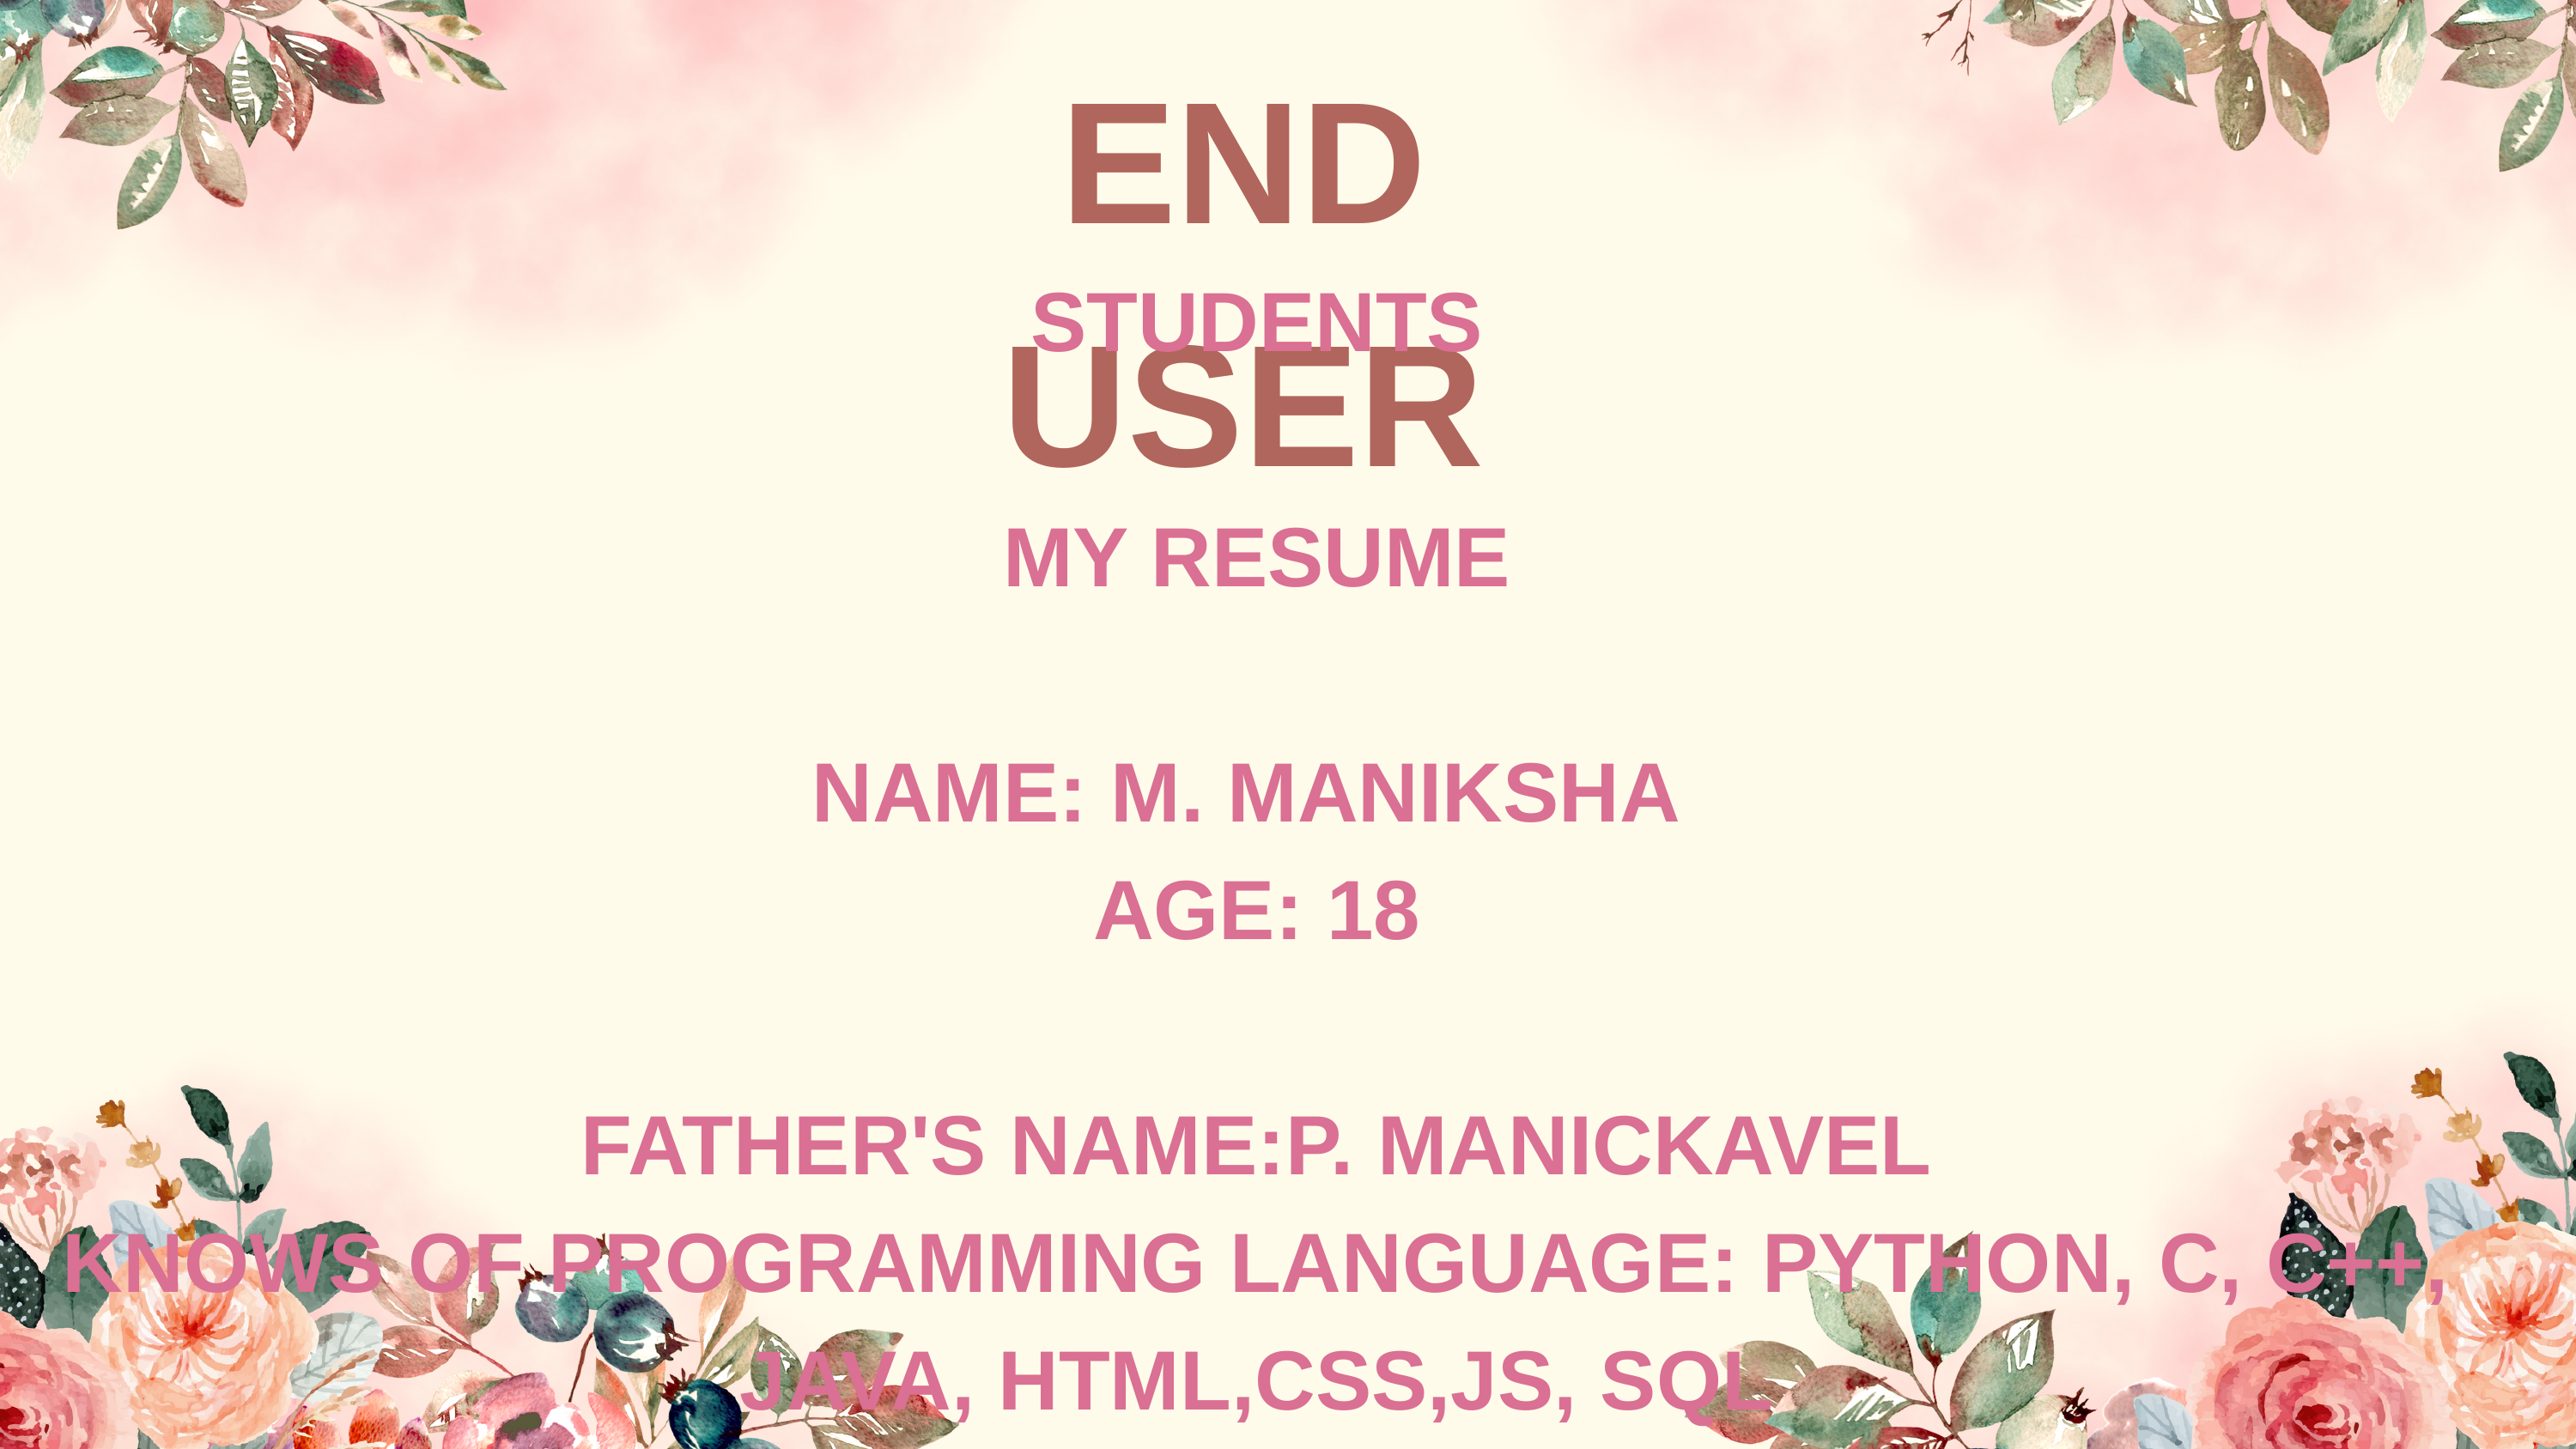

END USER

STUDENTS
MY RESUME
NAME: M. MANIKSHA
AGE: 18
FATHER'S NAME:P. MANICKAVEL
KNOWS OF PROGRAMMING LANGUAGE: PYTHON, C, C++, JAVA, HTML,CSS,JS, SQL
CONTACT MAIL ID:maniksha2006manickam@gmail.com